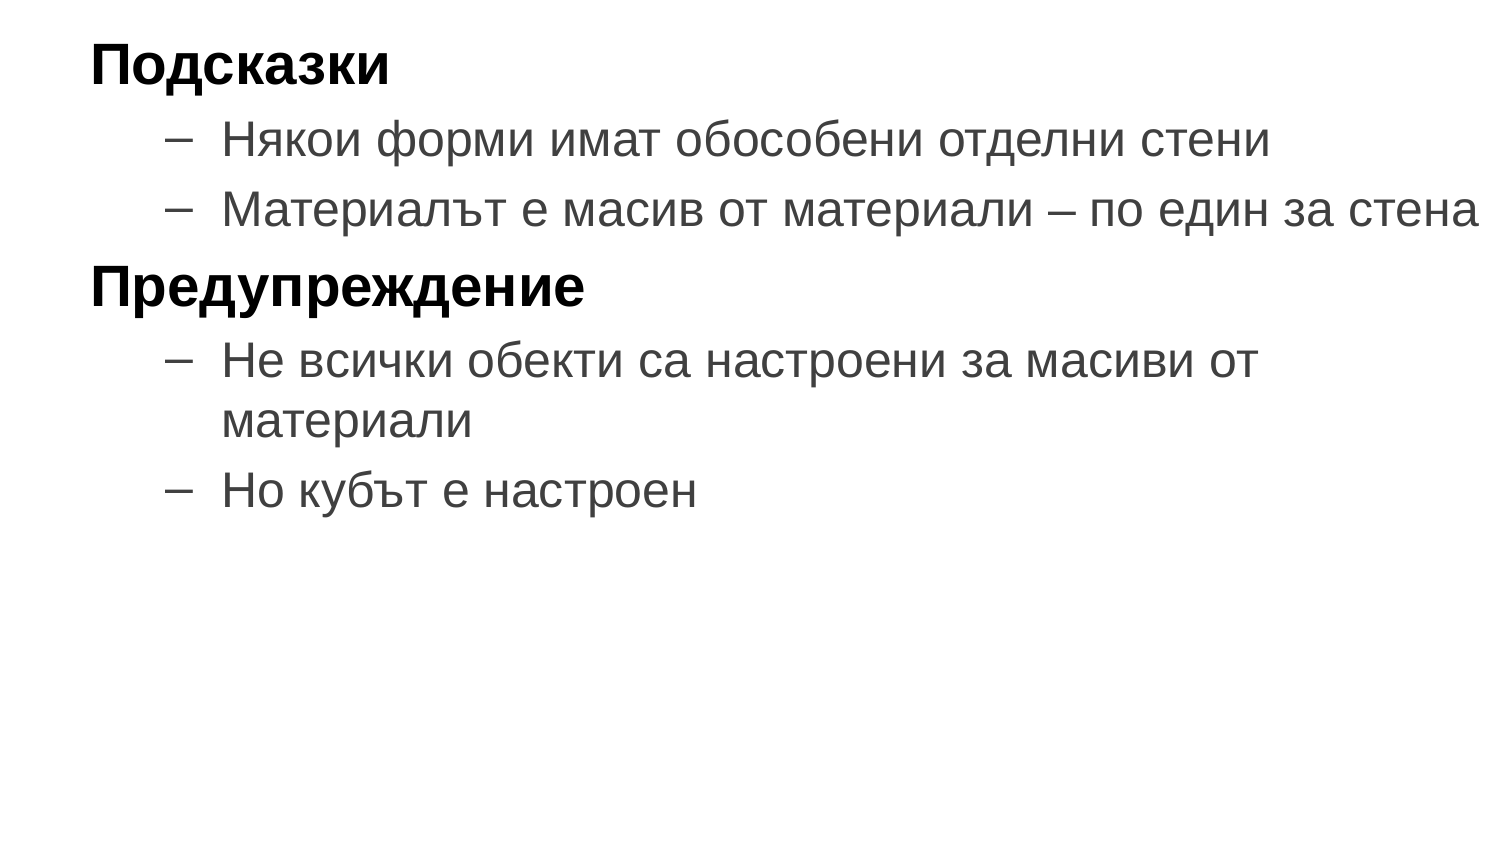

Подсказки
Някои форми имат обособени отделни стени
Материалът е масив от материали – по един за стена
Предупреждение
Не всички обекти са настроени за масиви от материали
Но кубът е настроен